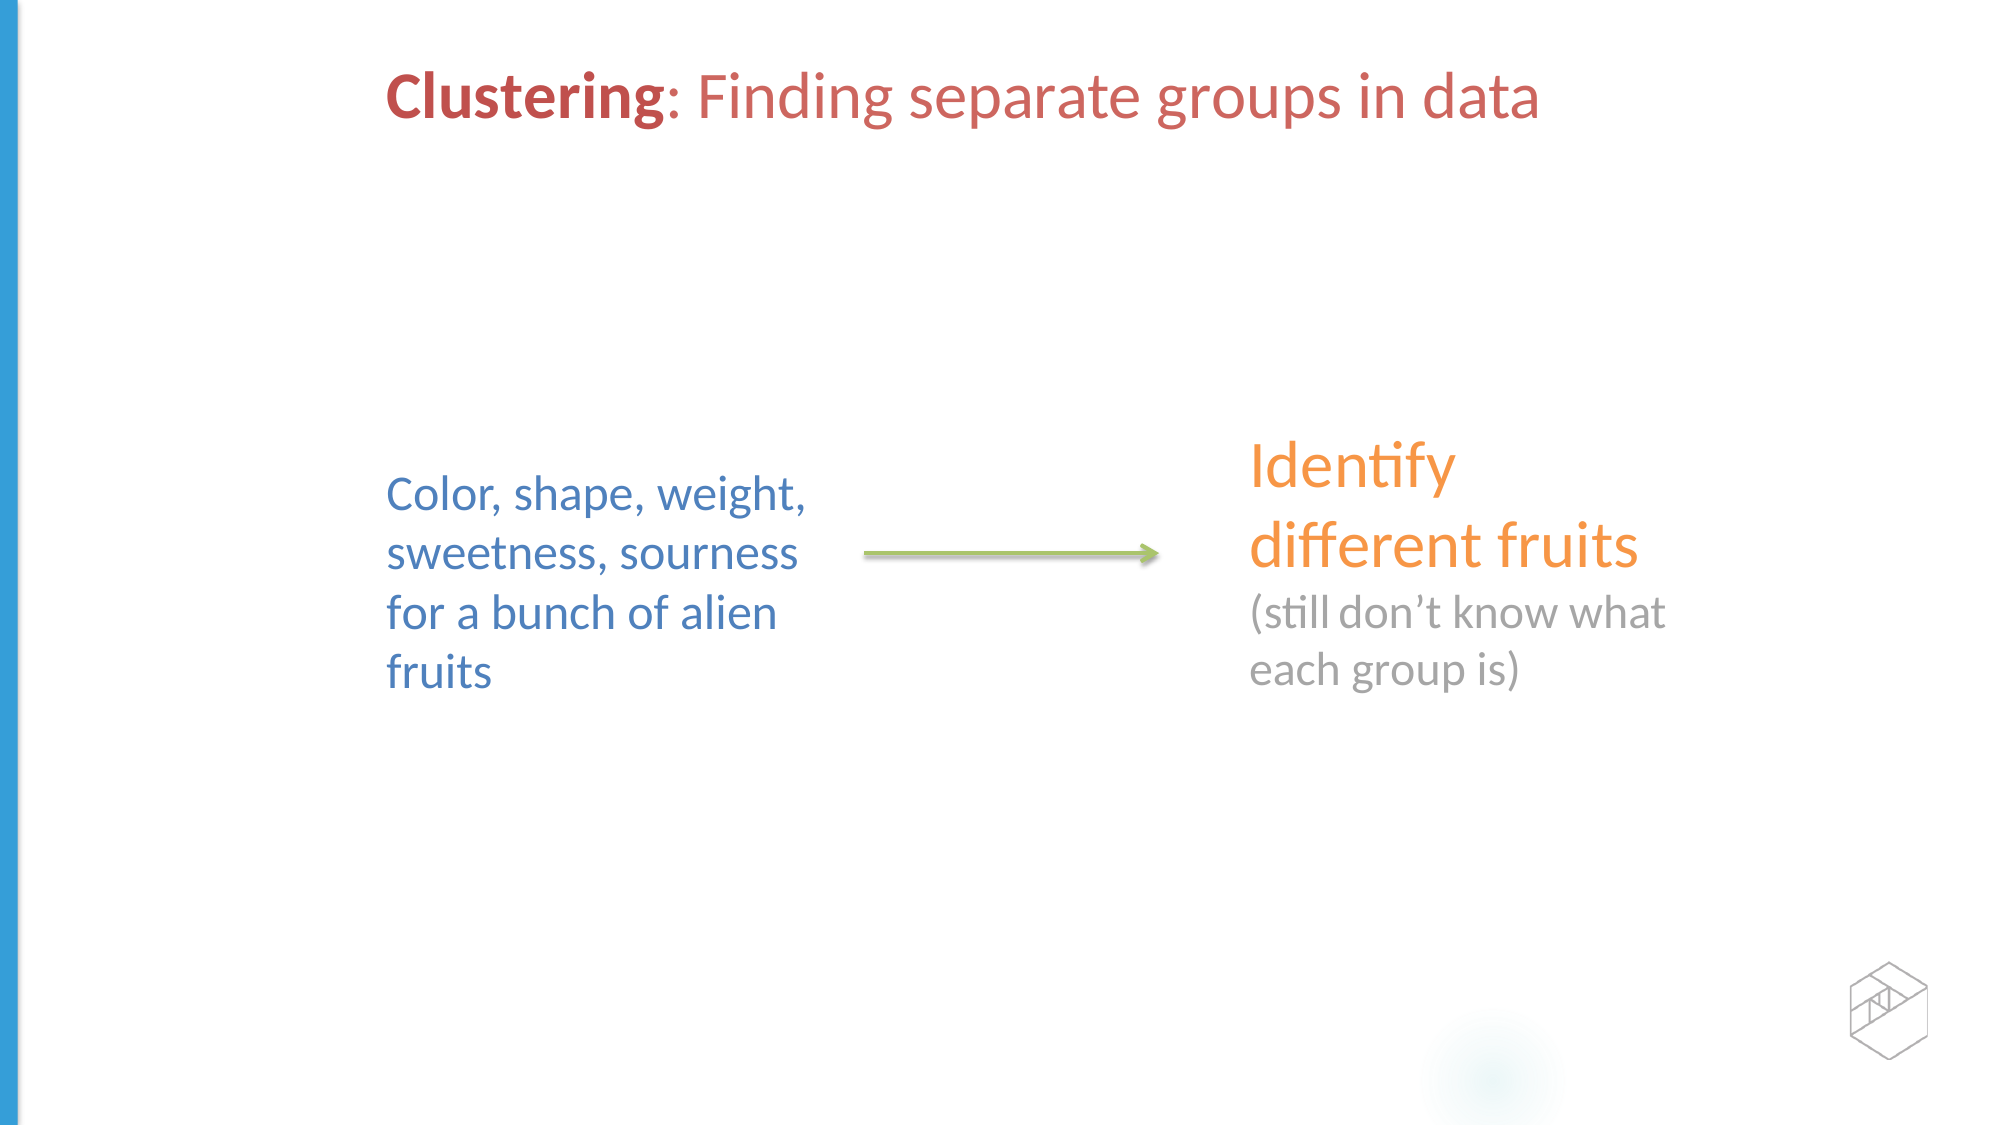

Clustering: Finding separate groups in data
Identify diﬀerent fruits (still don’t know what each group is)
Color, shape, weight, sweetness, sourness for a bunch of alien fruits